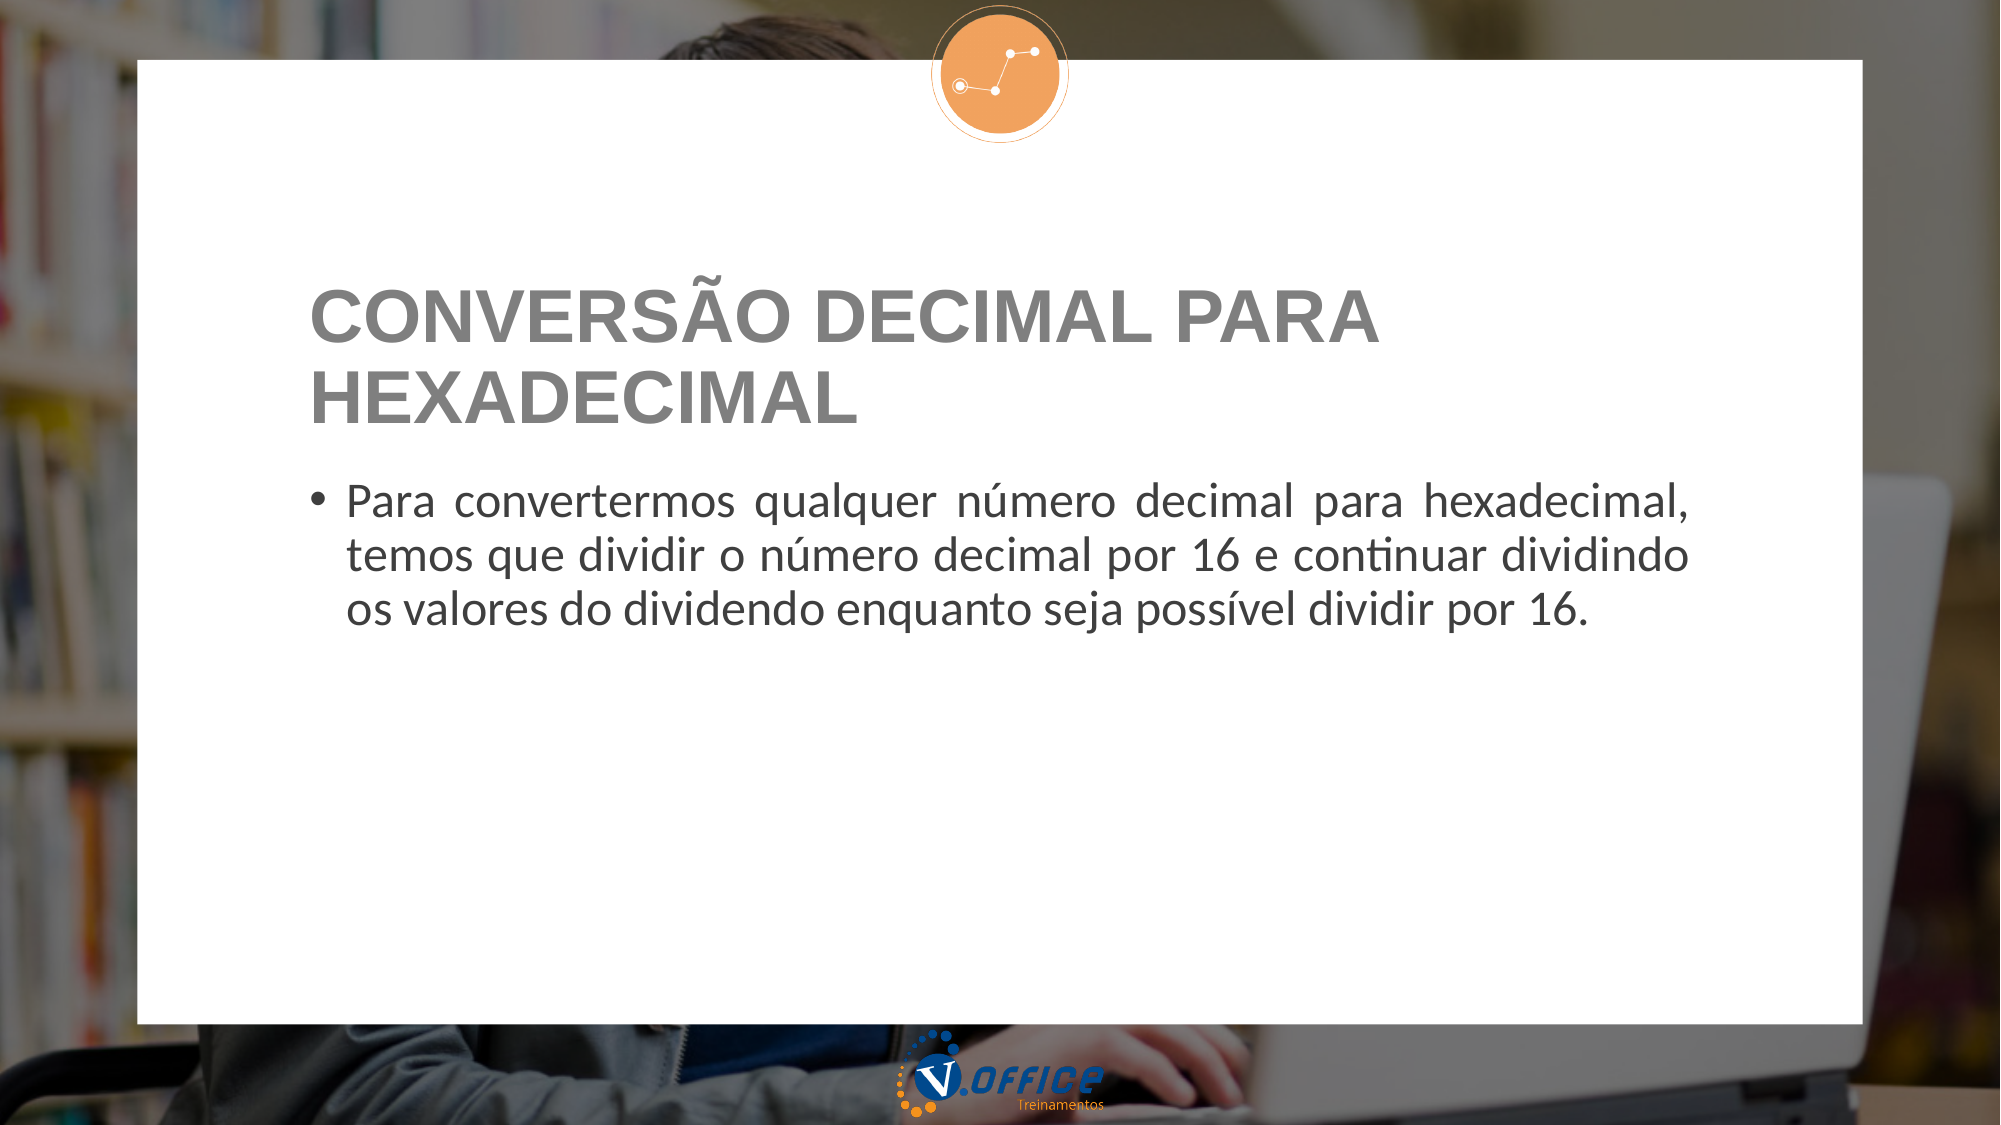

# CONVERSÃO DECIMAL PARA HEXADECIMAL
Para convertermos qualquer número decimal para hexadecimal, temos que dividir o número decimal por 16 e continuar dividindo os valores do dividendo enquanto seja possível dividir por 16.